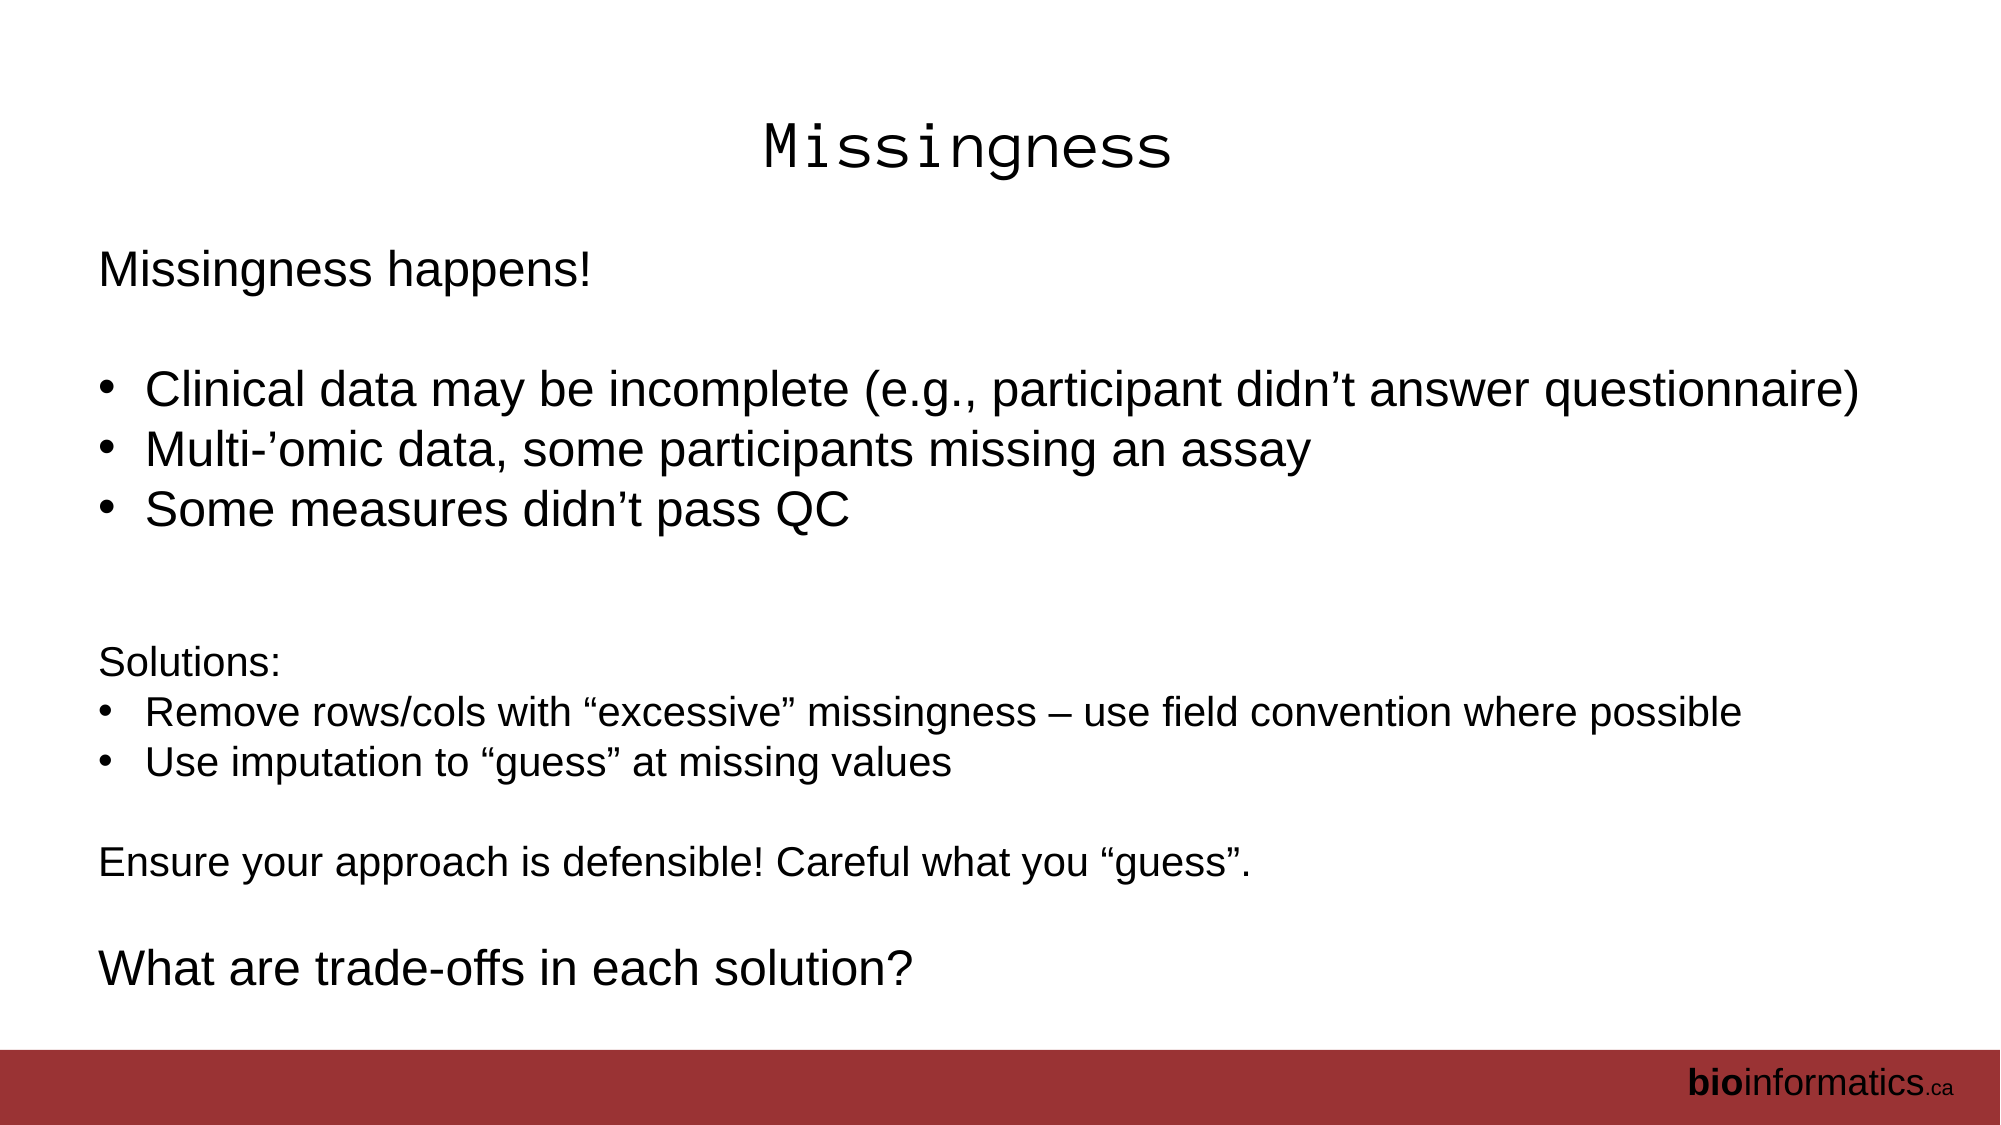

# Missingness
Missingness happens!

Clinical data may be incomplete (e.g., participant didn’t answer questionnaire)
Multi-’omic data, some participants missing an assay
Some measures didn’t pass QC

Solutions:
Remove rows/cols with “excessive” missingness – use field convention where possible
Use imputation to “guess” at missing values

Ensure your approach is defensible! Careful what you “guess”.

What are trade-offs in each solution?